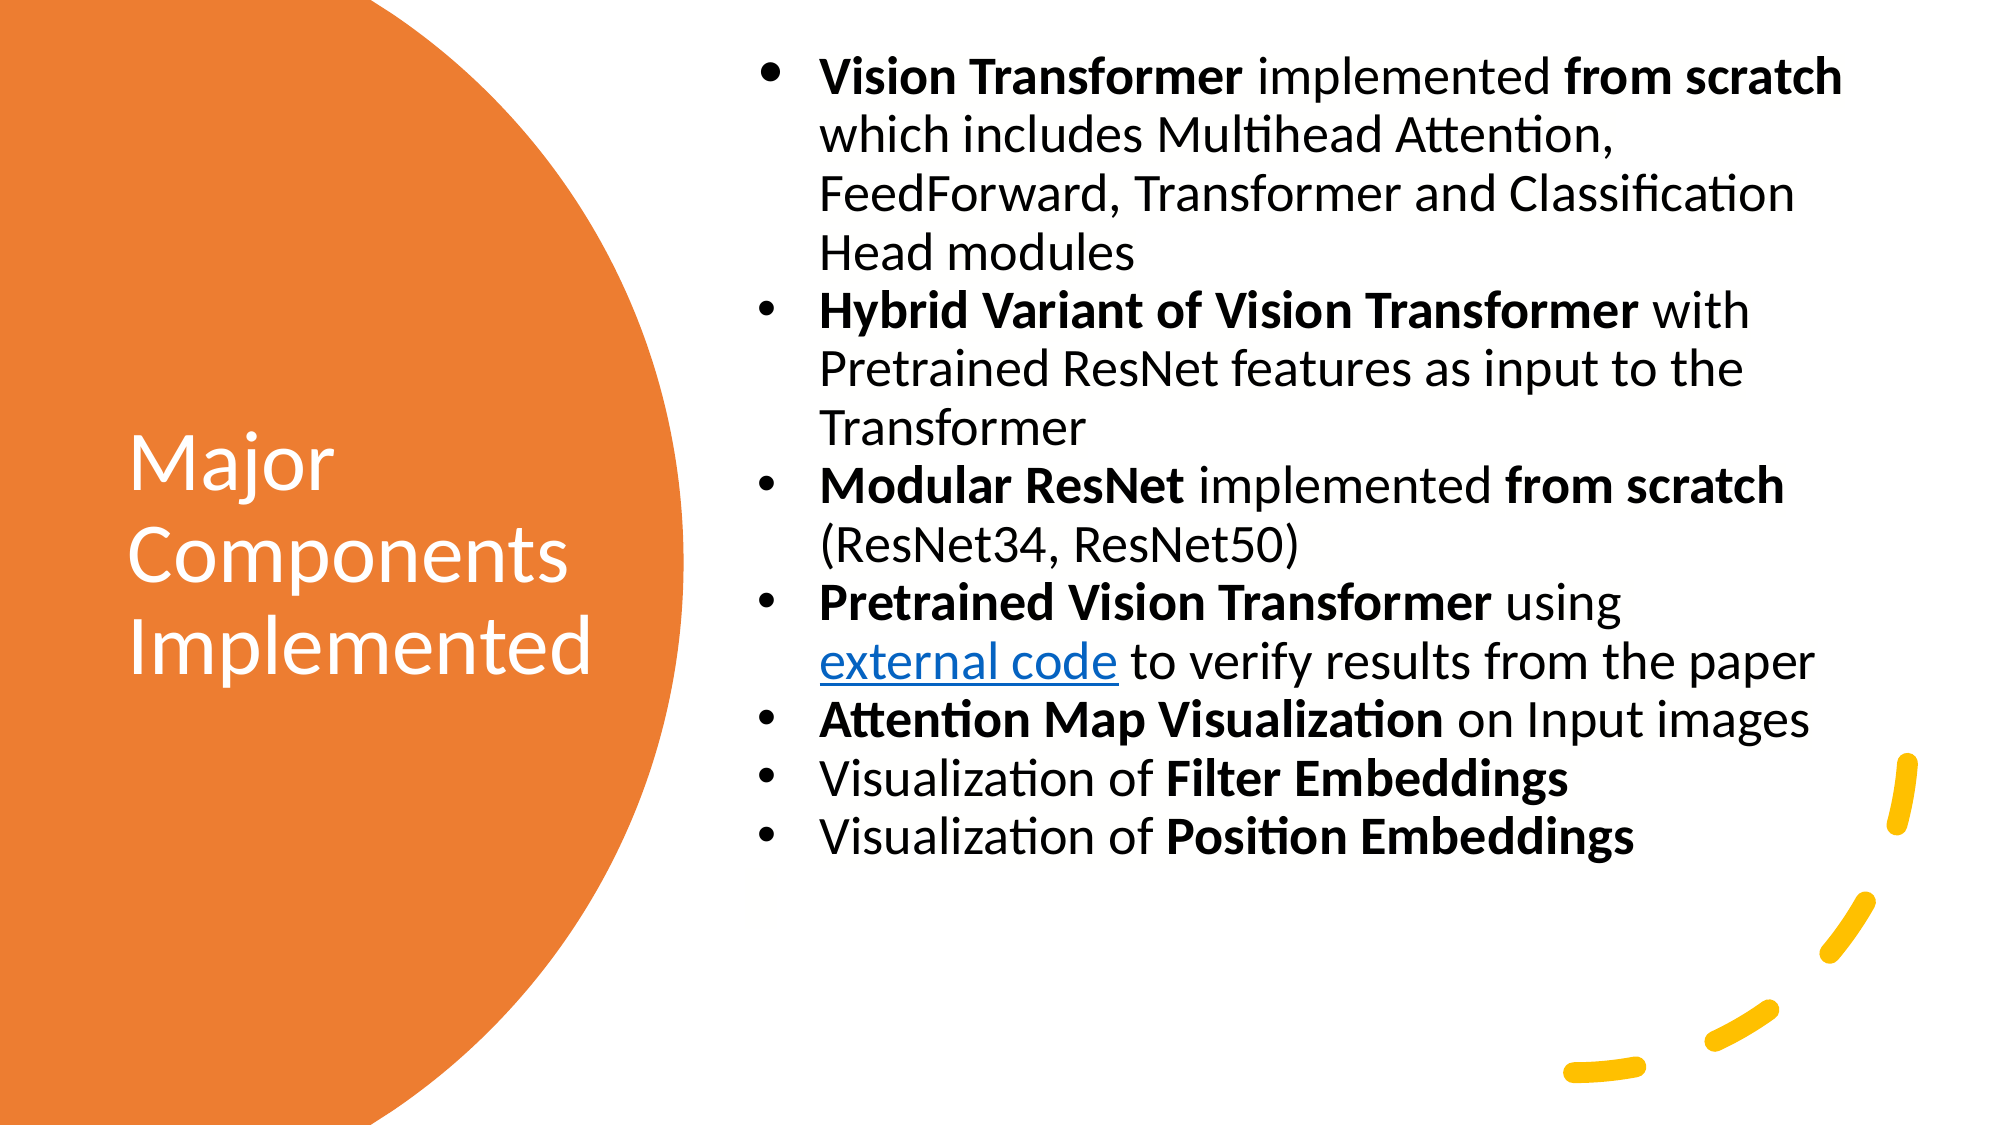

Vision Transformer implemented from scratch which includes Multihead Attention, FeedForward, Transformer and Classification Head modules
Hybrid Variant of Vision Transformer with Pretrained ResNet features as input to the Transformer
Modular ResNet implemented from scratch (ResNet34, ResNet50)
Pretrained Vision Transformer using external code to verify results from the paper
Attention Map Visualization on Input images
Visualization of Filter Embeddings
Visualization of Position Embeddings

# Major Components Implemented